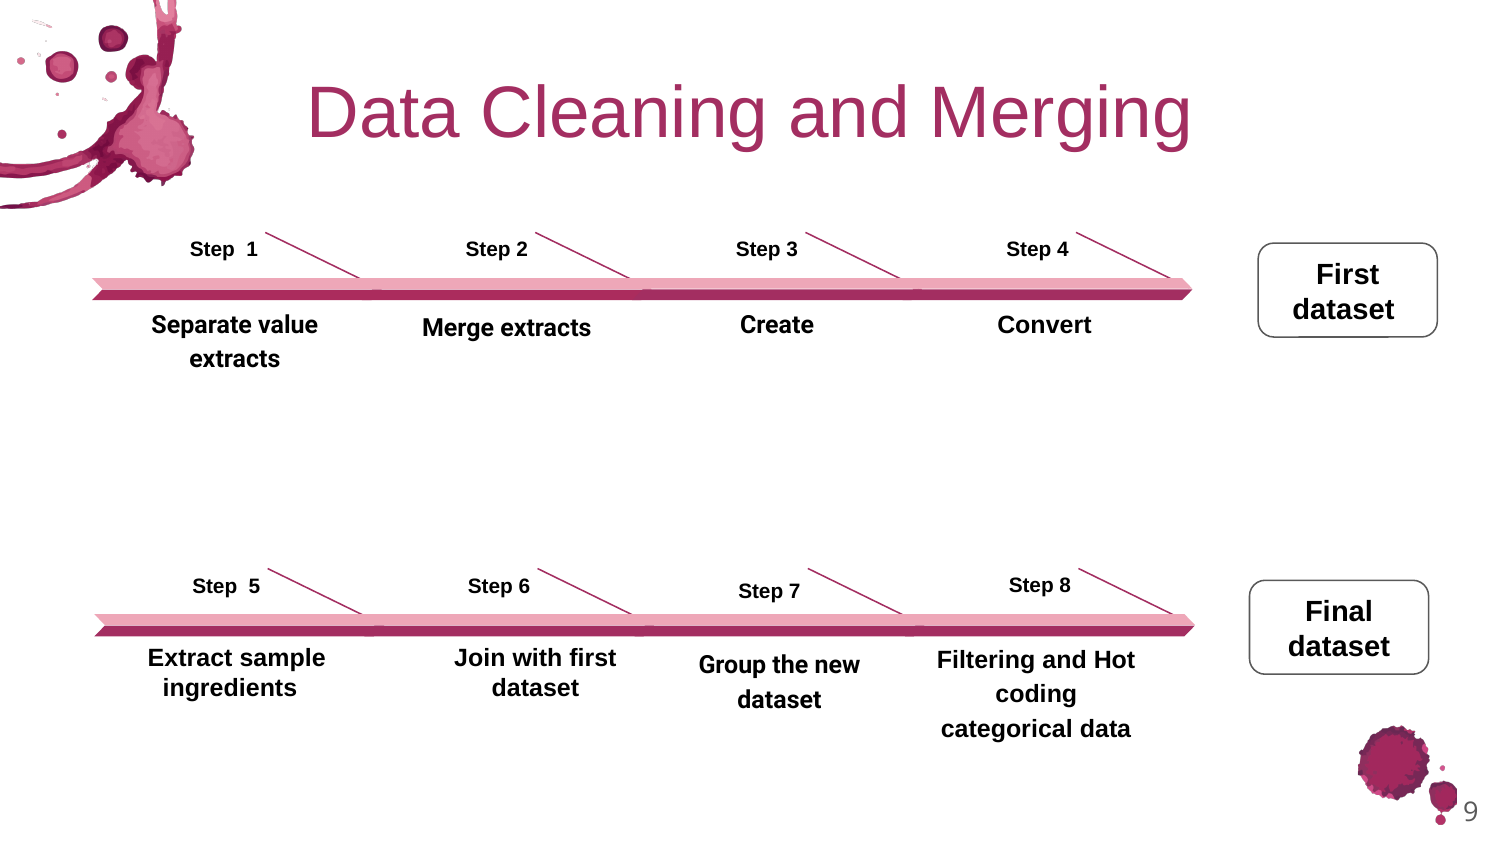

# Data Cleaning and Merging
Step 4

Convert

Step 3

Create

Step  1

Separate value extracts
Step 2

Merge extracts
First dataset
Step 8

Filtering and Hot coding categorical data
Step 7

Group the new dataset

Step 6

Join with first dataset
Step  5

Extract sample ingredients
Final dataset
9